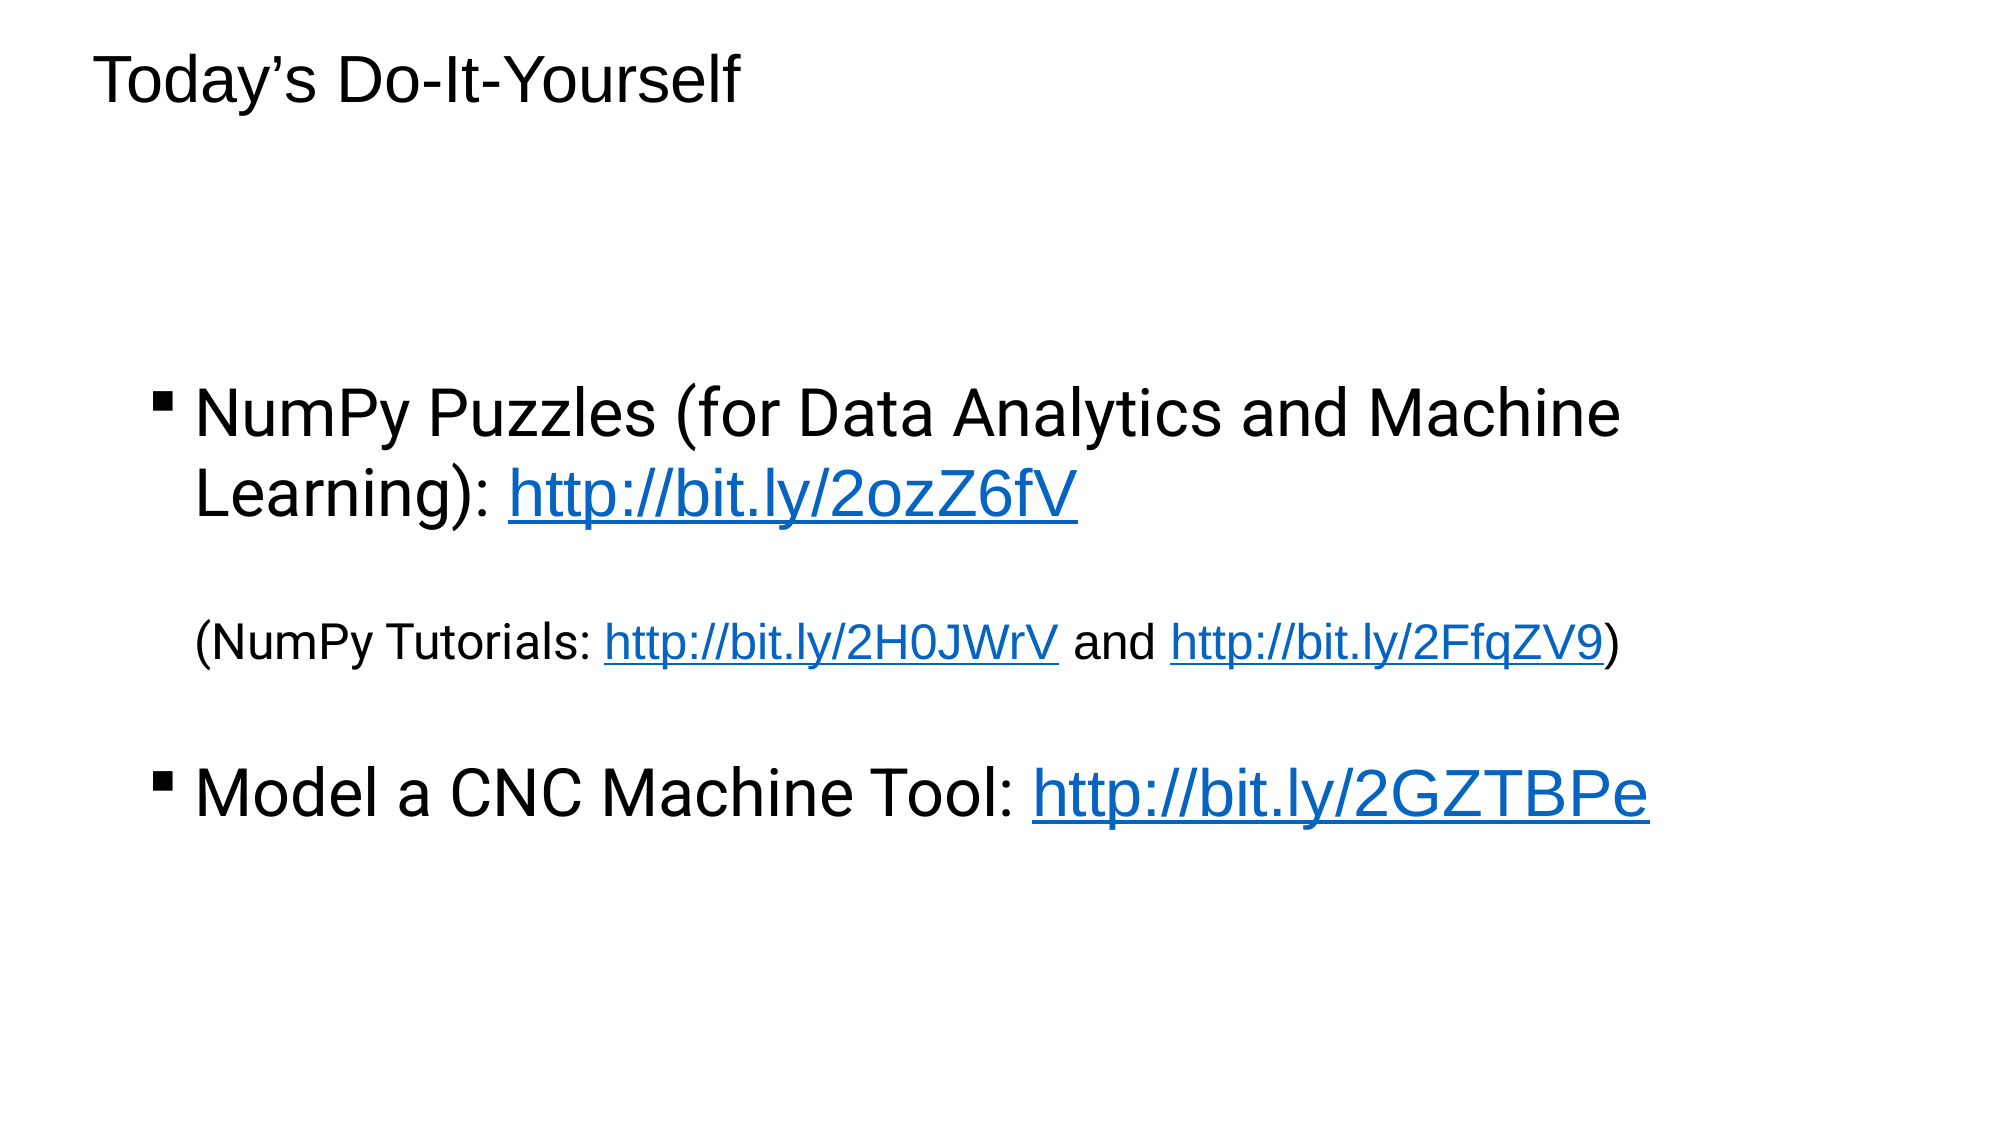

Today’s Do-It-Yourself
NumPy Puzzles (for Data Analytics and Machine Learning): http://bit.ly/2ozZ6fV
(NumPy Tutorials: http://bit.ly/2H0JWrV and http://bit.ly/2FfqZV9)
Model a CNC Machine Tool: http://bit.ly/2GZTBPe